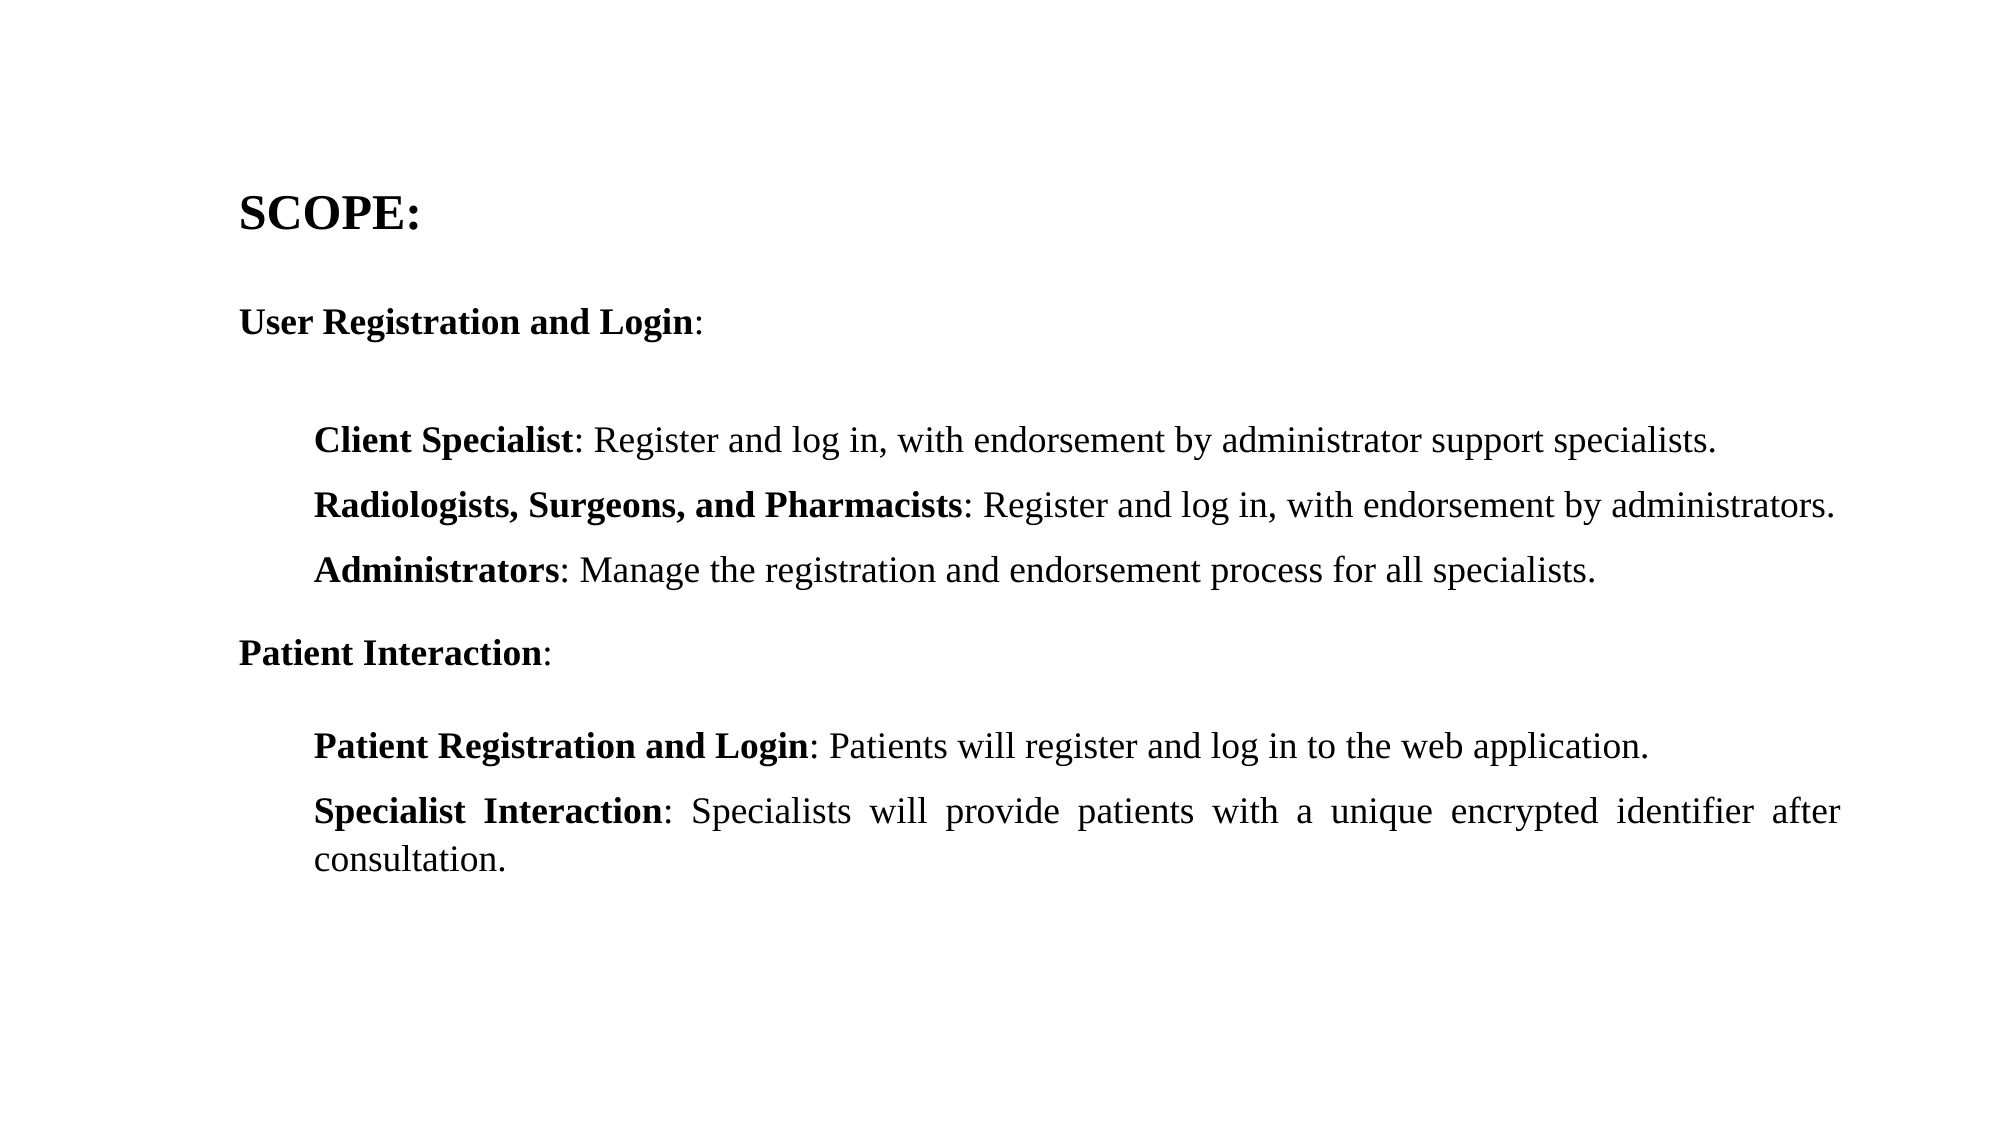

SCOPE:

User Registration and Login:

Client Specialist: Register and log in, with endorsement by administrator support specialists.
Radiologists, Surgeons, and Pharmacists: Register and log in, with endorsement by administrators.
Administrators: Manage the registration and endorsement process for all specialists.

Patient Interaction:

Patient Registration and Login: Patients will register and log in to the web application.
Specialist Interaction: Specialists will provide patients with a unique encrypted identifier after consultation.